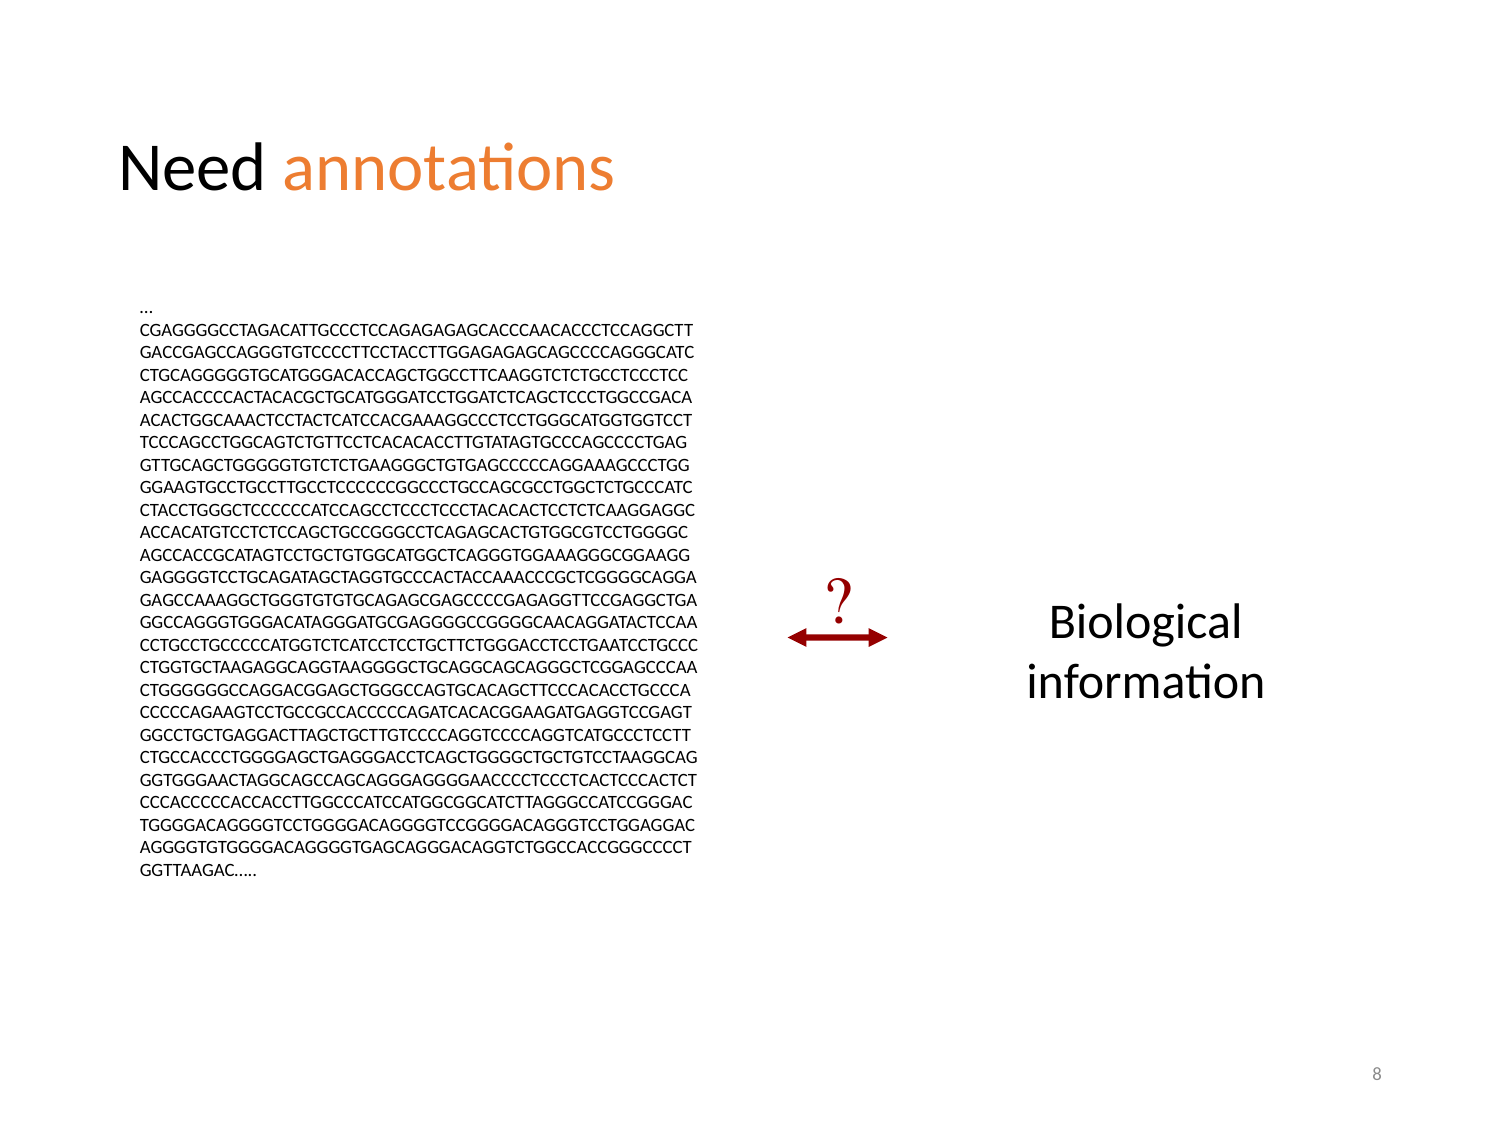

# Need annotations
…CGAGGGGCCTAGACATTGCCCTCCAGAGAGAGCACCCAACACCCTCCAGGCTTGACCGAGCCAGGGTGTCCCCTTCCTACCTTGGAGAGAGCAGCCCCAGGGCATCCTGCAGGGGGTGCATGGGACACCAGCTGGCCTTCAAGGTCTCTGCCTCCCTCCAGCCACCCCACTACACGCTGCATGGGATCCTGGATCTCAGCTCCCTGGCCGACAACACTGGCAAACTCCTACTCATCCACGAAAGGCCCTCCTGGGCATGGTGGTCCTTCCCAGCCTGGCAGTCTGTTCCTCACACACCTTGTATAGTGCCCAGCCCCTGAGGTTGCAGCTGGGGGTGTCTCTGAAGGGCTGTGAGCCCCCAGGAAAGCCCTGGGGAAGTGCCTGCCTTGCCTCCCCCCGGCCCTGCCAGCGCCTGGCTCTGCCCATCCTACCTGGGCTCCCCCCATCCAGCCTCCCTCCCTACACACTCCTCTCAAGGAGGCACCACATGTCCTCTCCAGCTGCCGGGCCTCAGAGCACTGTGGCGTCCTGGGGCAGCCACCGCATAGTCCTGCTGTGGCATGGCTCAGGGTGGAAAGGGCGGAAGGGAGGGGTCCTGCAGATAGCTAGGTGCCCACTACCAAACCCGCTCGGGGCAGGAGAGCCAAAGGCTGGGTGTGTGCAGAGCGAGCCCCGAGAGGTTCCGAGGCTGAGGCCAGGGTGGGACATAGGGATGCGAGGGGCCGGGGCAACAGGATACTCCAACCTGCCTGCCCCCATGGTCTCATCCTCCTGCTTCTGGGACCTCCTGAATCCTGCCCCTGGTGCTAAGAGGCAGGTAAGGGGCTGCAGGCAGCAGGGCTCGGAGCCCAACTGGGGGGCCAGGACGGAGCTGGGCCAGTGCACAGCTTCCCACACCTGCCCACCCCCAGAAGTCCTGCCGCCACCCCCAGATCACACGGAAGATGAGGTCCGAGTGGCCTGCTGAGGACTTAGCTGCTTGTCCCCAGGTCCCCAGGTCATGCCCTCCTTCTGCCACCCTGGGGAGCTGAGGGACCTCAGCTGGGGCTGCTGTCCTAAGGCAGGGTGGGAACTAGGCAGCCAGCAGGGAGGGGAACCCCTCCCTCACTCCCACTCTCCCACCCCCACCACCTTGGCCCATCCATGGCGGCATCTTAGGGCCATCCGGGACTGGGGACAGGGGTCCTGGGGACAGGGGTCCGGGGACAGGGTCCTGGAGGACAGGGGTGTGGGGACAGGGGTGAGCAGGGACAGGTCTGGCCACCGGGCCCCTGGTTAAGAC…..
?
Biological information

8